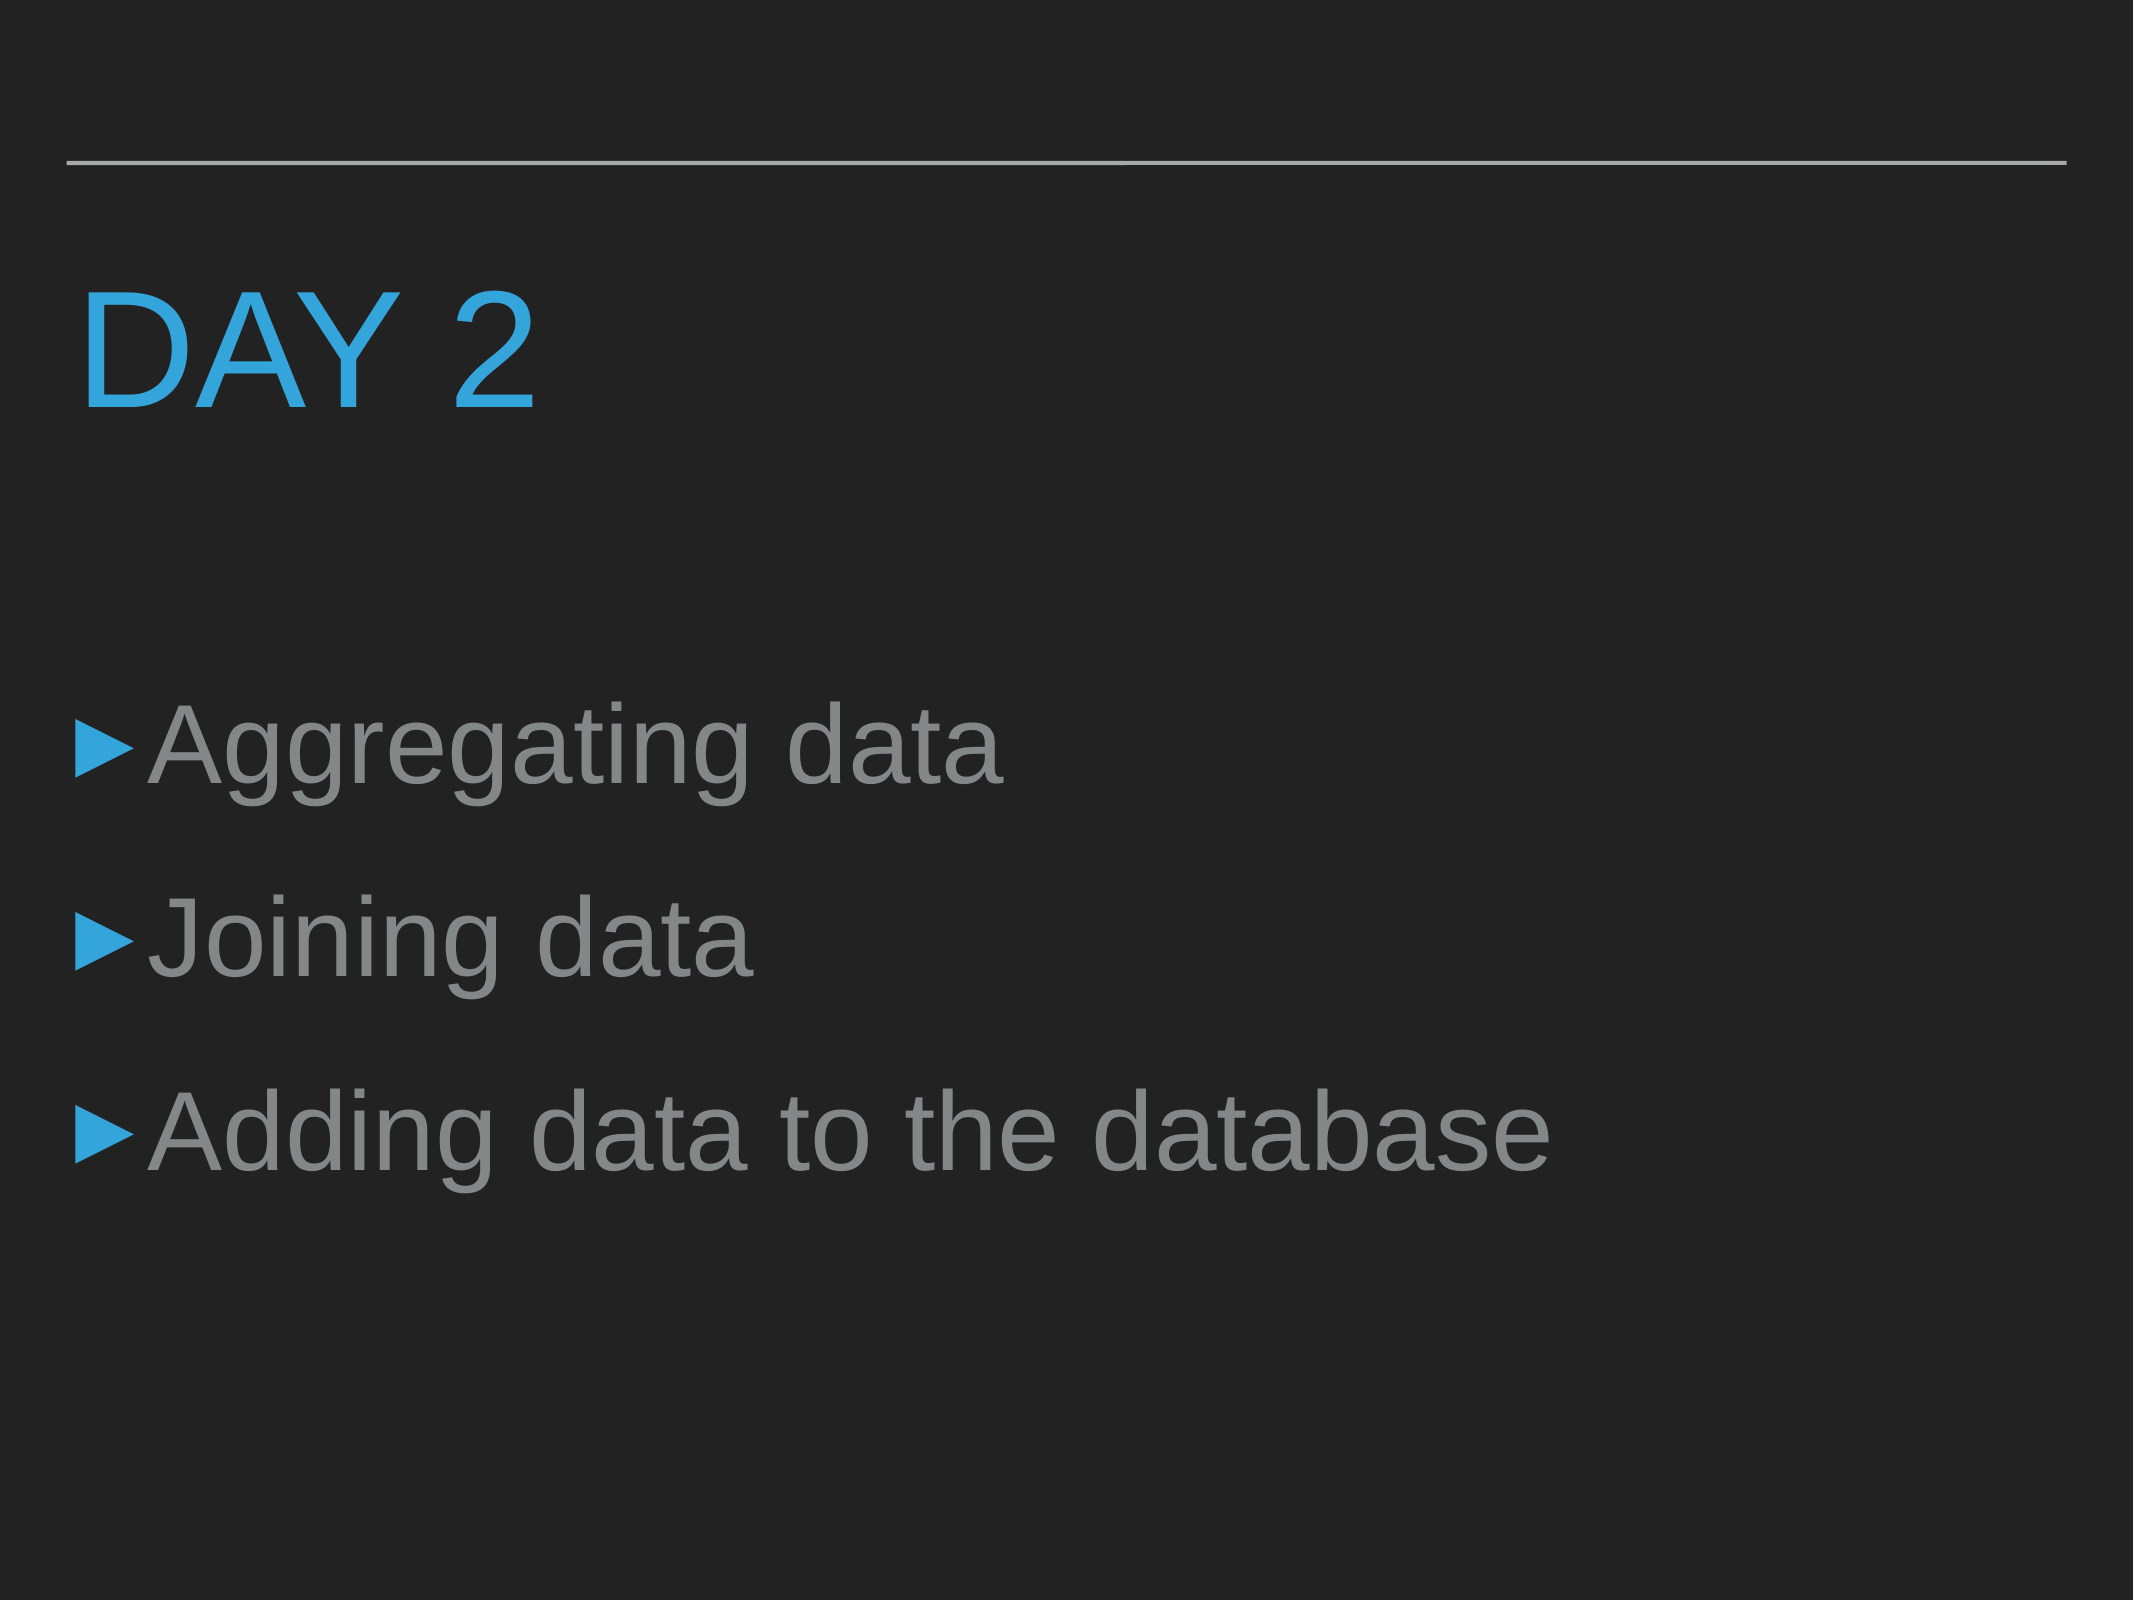

# Day 2
Aggregating data
Joining data
Adding data to the database